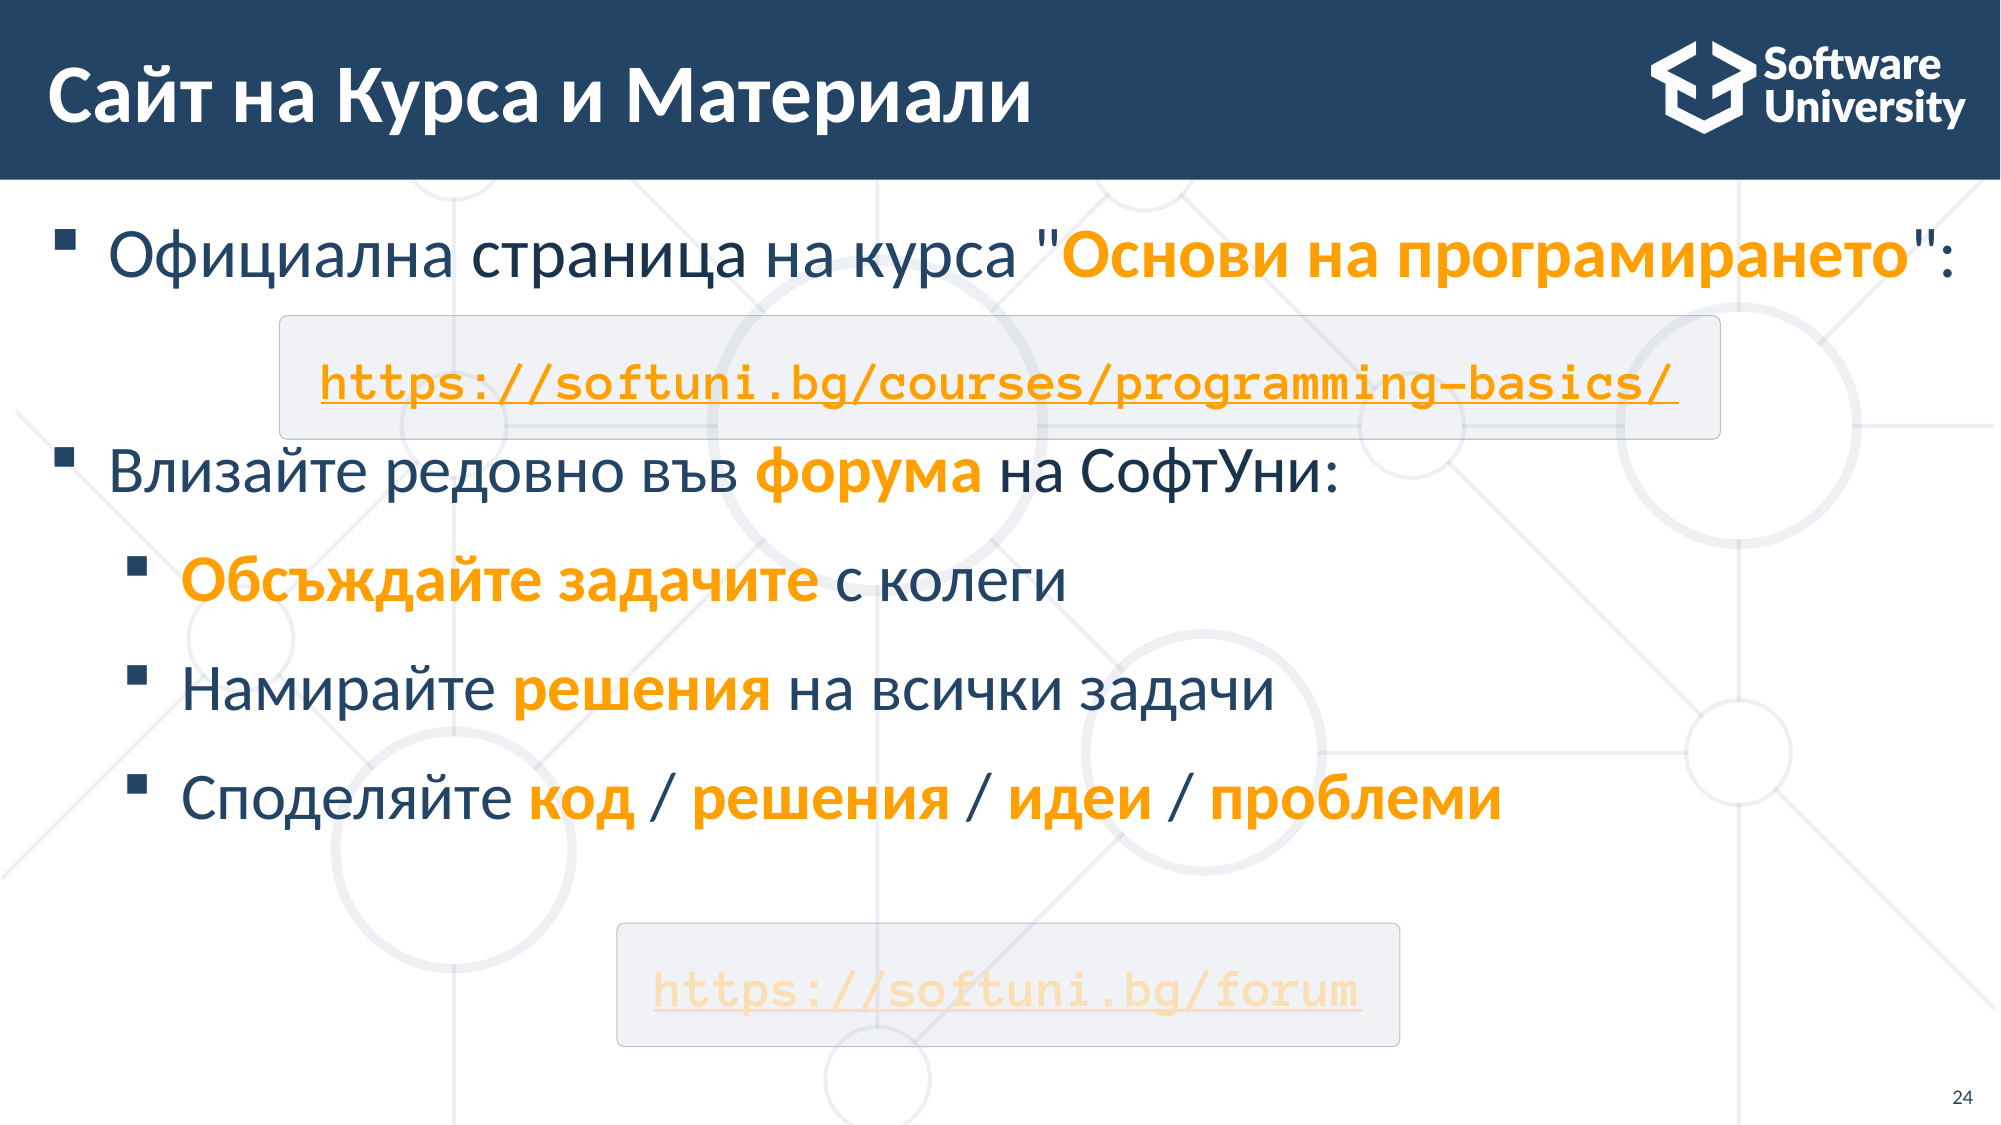

# Сайт на Курса и Материали
Официална страница на курса "Основи на програмирането":

Влизайте редовно във форума на СофтУни:
Обсъждайте задачите с колеги
Намирайте решения на всички задачи
Споделяйте код / решения / идеи / проблеми
https://softuni.bg/courses/programming-basics/
https://softuni.bg/forum
24